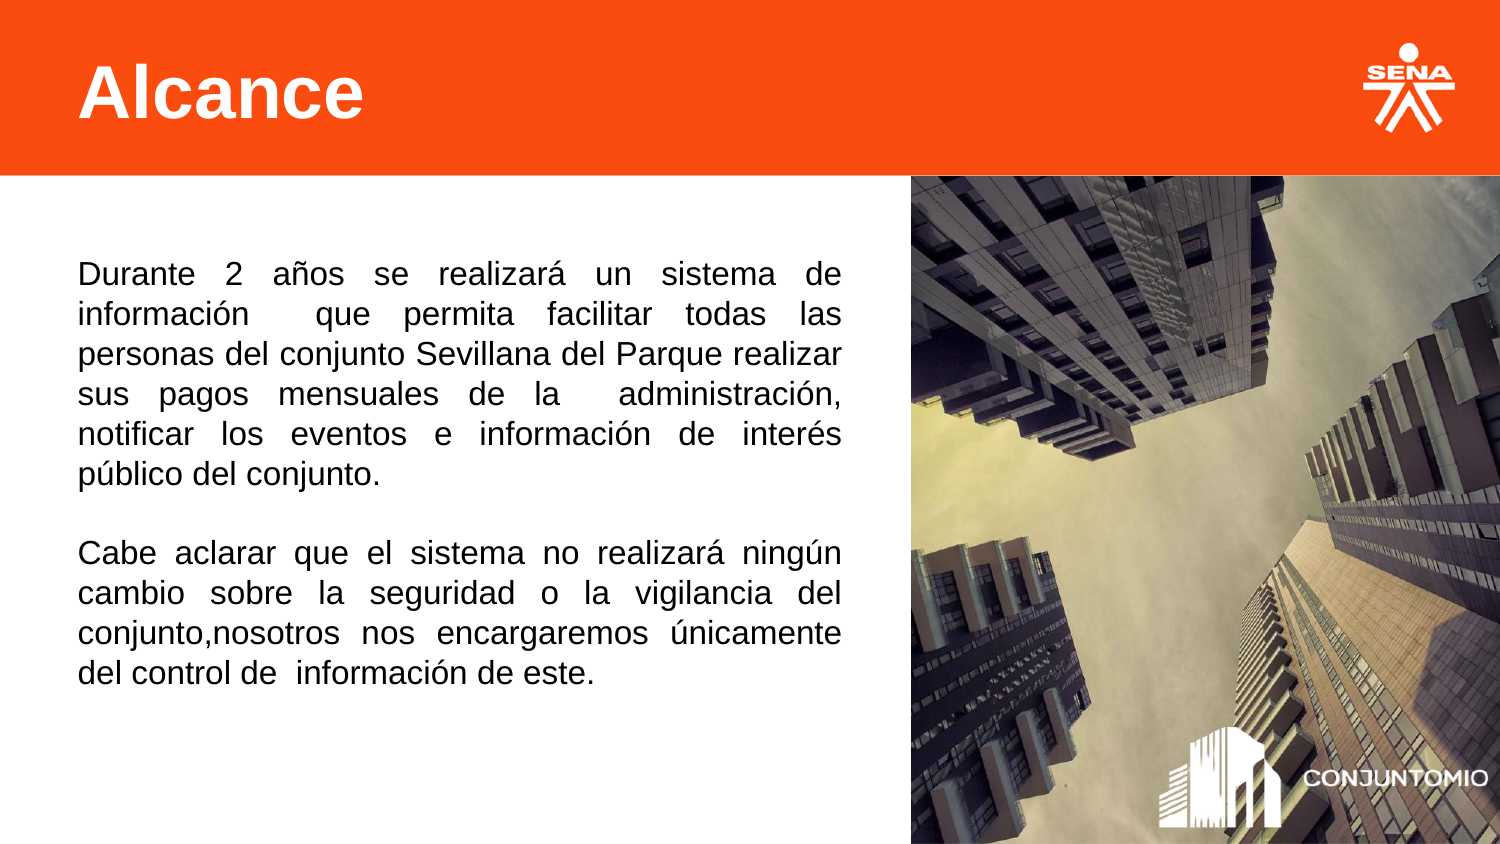

# Alcance

Durante 2 años se realizará un sistema de información  que permita facilitar todas las personas del conjunto Sevillana del Parque realizar sus pagos mensuales de la  administración, notificar los eventos e información de interés público del conjunto.

Cabe aclarar que el sistema no realizará ningún cambio sobre la seguridad o la vigilancia del conjunto,nosotros nos encargaremos únicamente del control de  información de este.